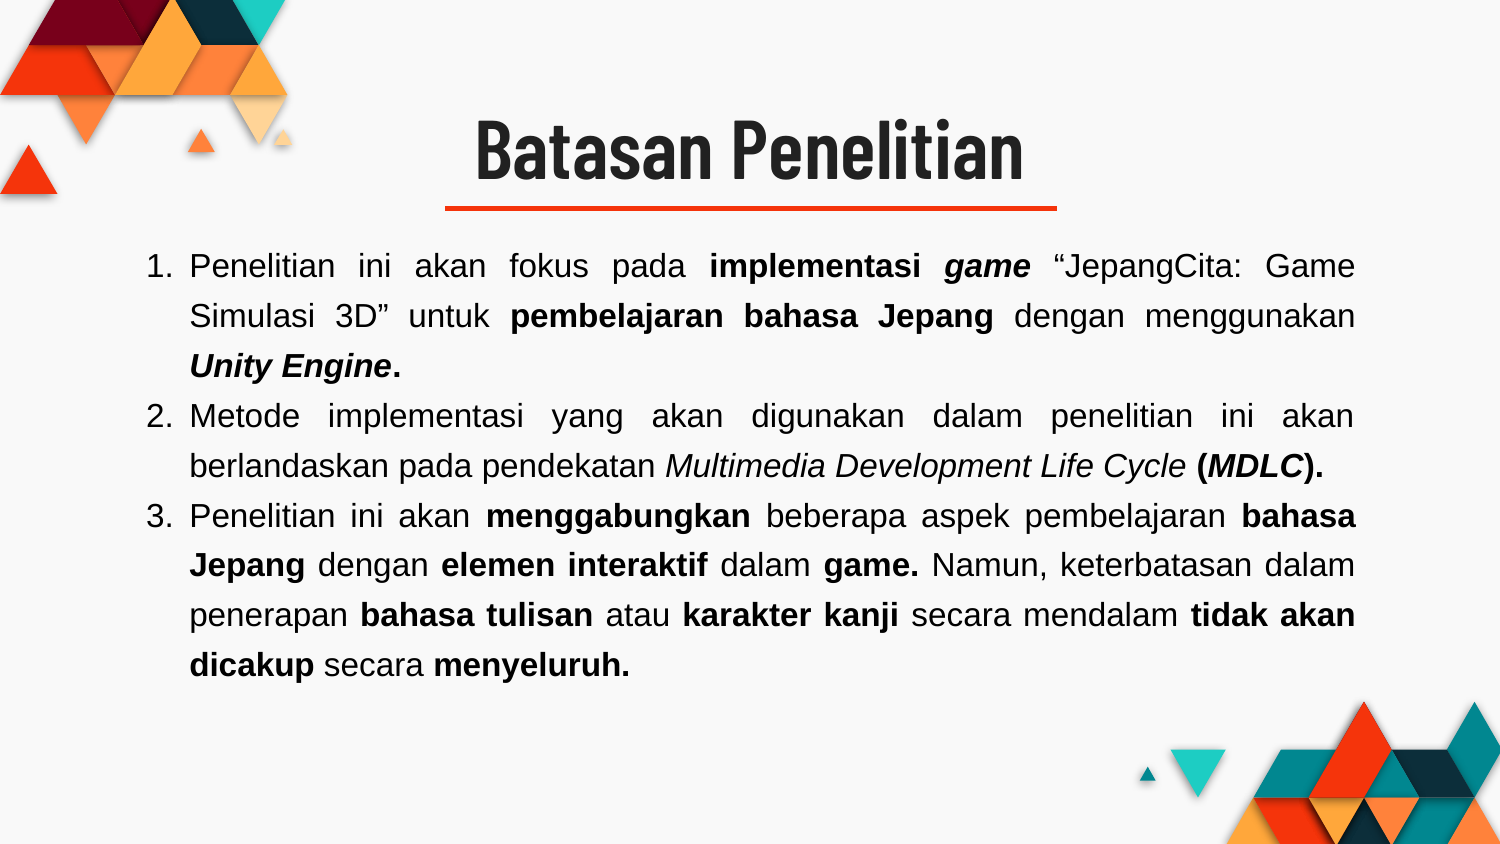

# Batasan Penelitian
Penelitian ini akan fokus pada implementasi game “JepangCita: Game Simulasi 3D” untuk pembelajaran bahasa Jepang dengan menggunakan Unity Engine.
Metode implementasi yang akan digunakan dalam penelitian ini akan berlandaskan pada pendekatan Multimedia Development Life Cycle (MDLC).
Penelitian ini akan menggabungkan beberapa aspek pembelajaran bahasa Jepang dengan elemen interaktif dalam game. Namun, keterbatasan dalam penerapan bahasa tulisan atau karakter kanji secara mendalam tidak akan dicakup secara menyeluruh.